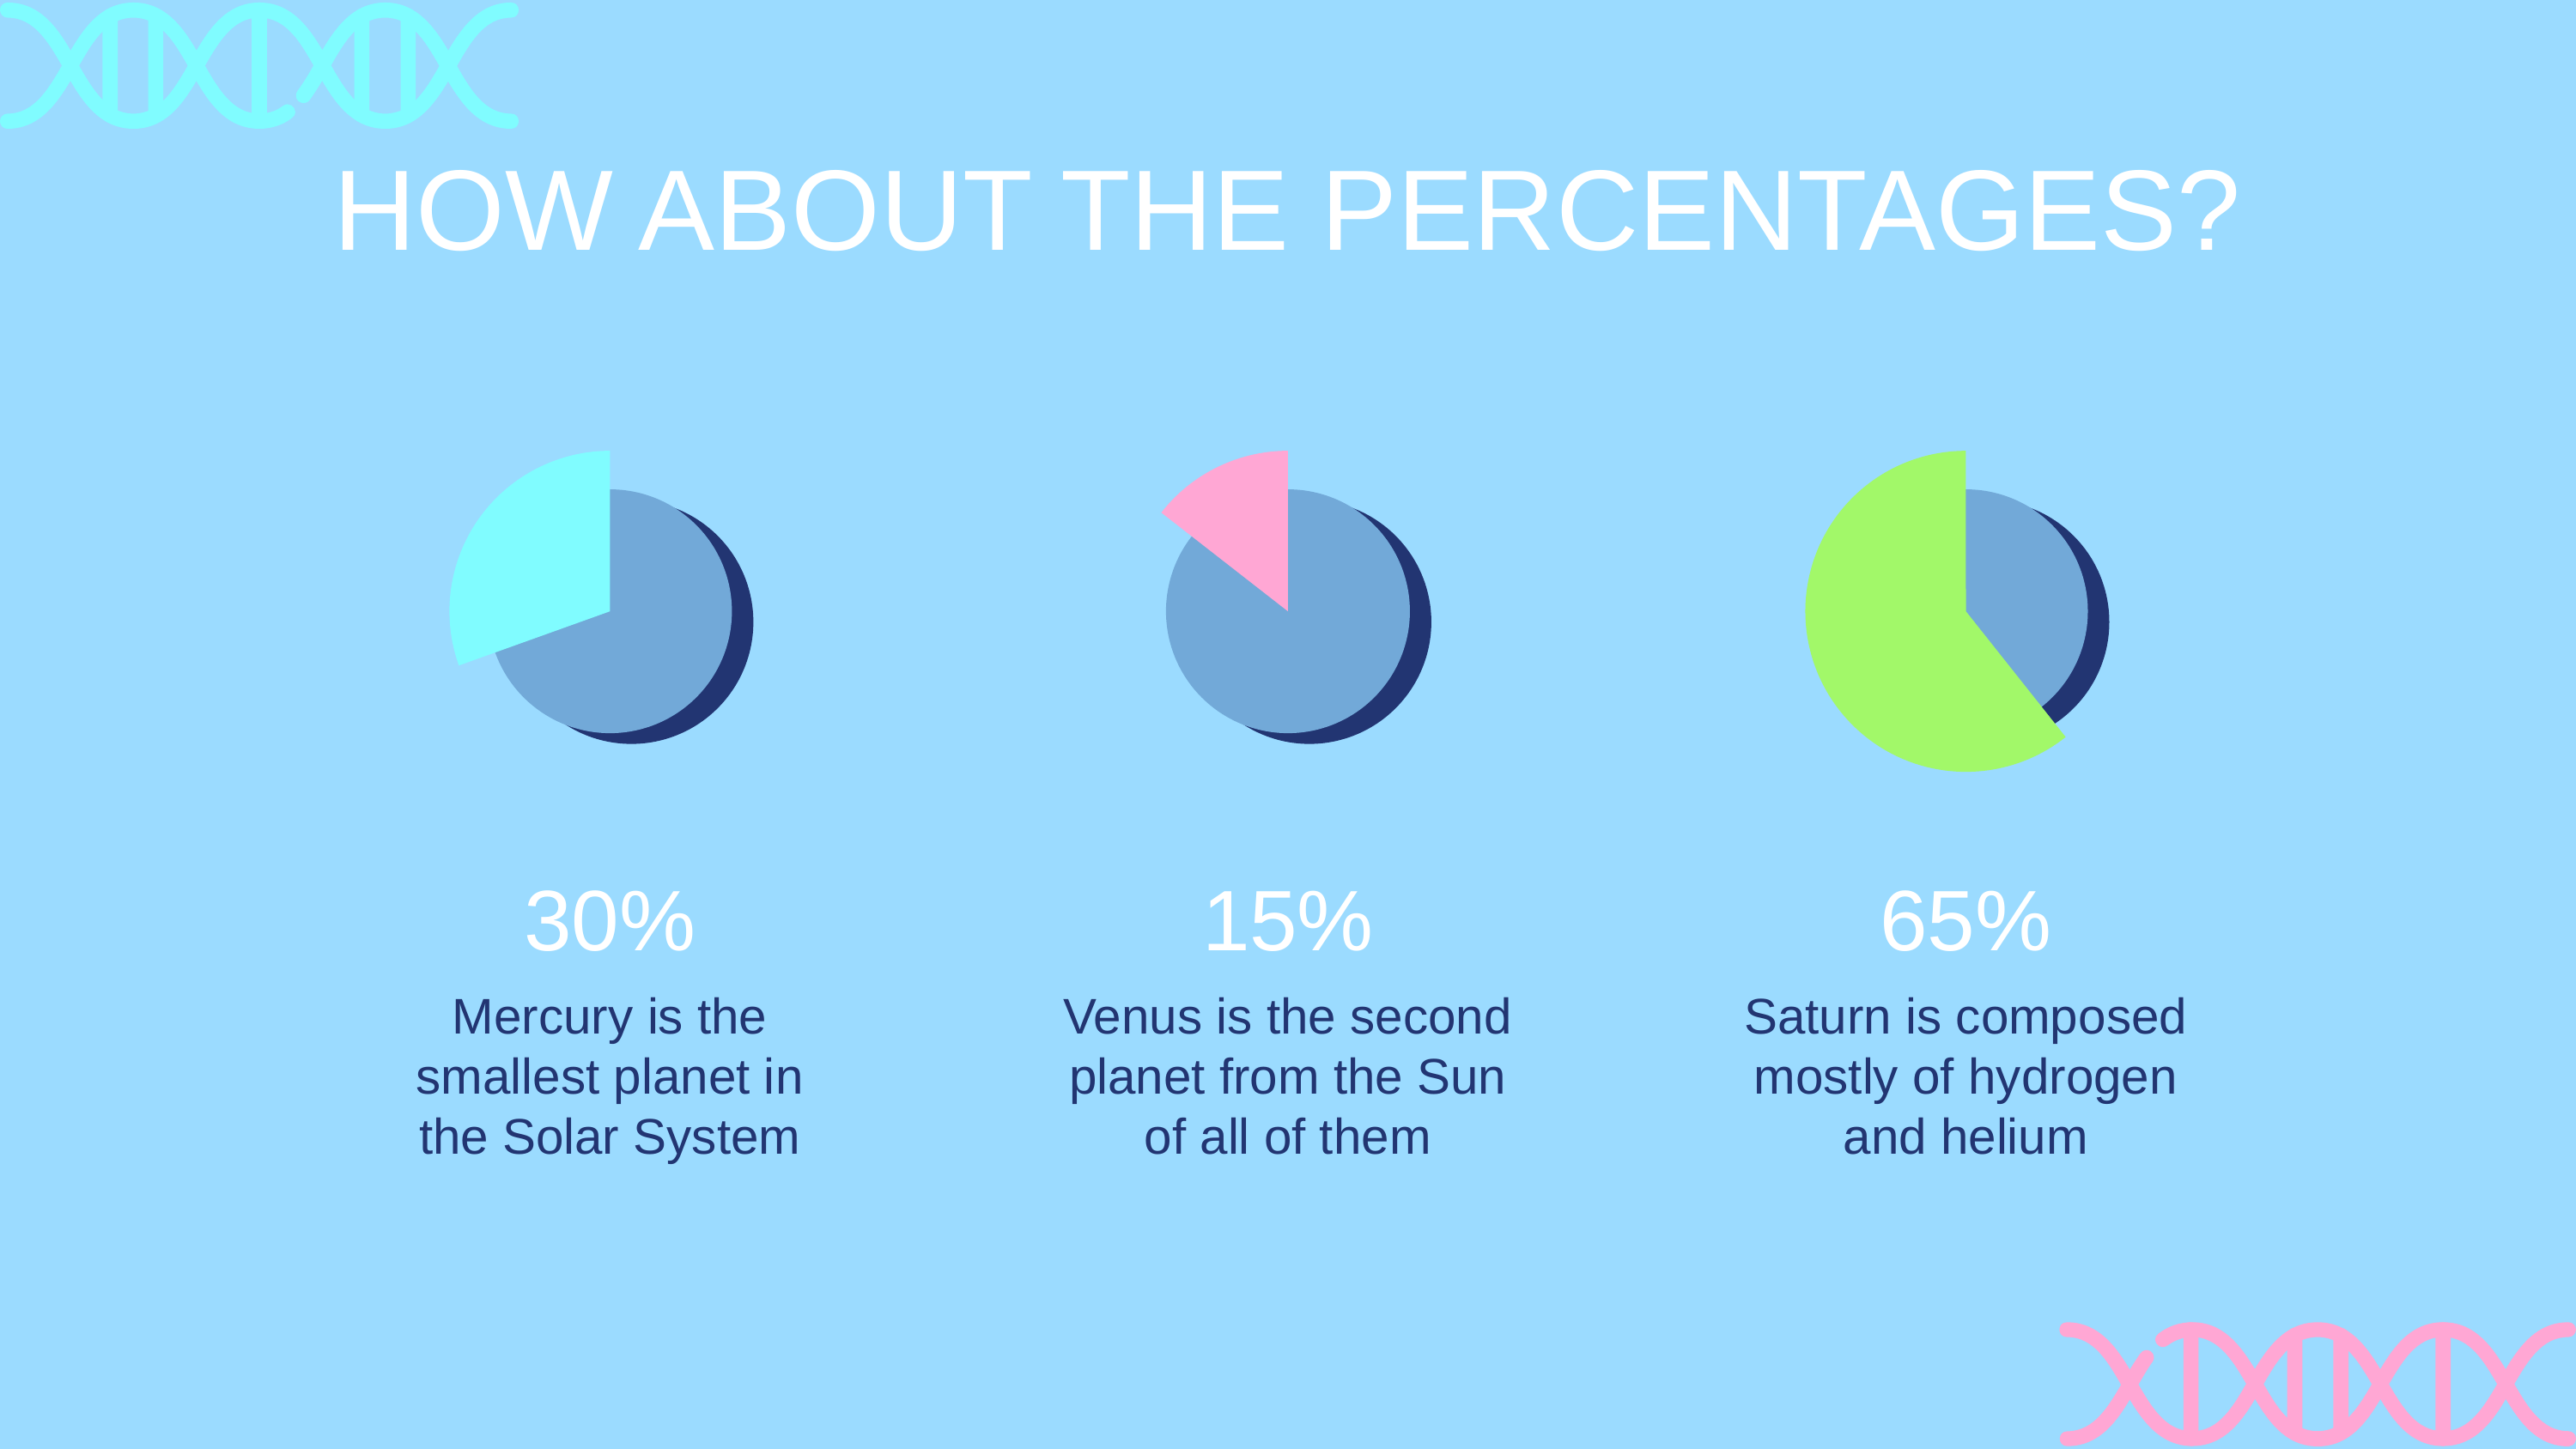

# HOW ABOUT THE PERCENTAGES?

30%
15%
65%
Mercury is the smallest planet in the Solar System
Venus is the second planet from the Sun of all of them
Saturn is composed mostly of hydrogen and helium